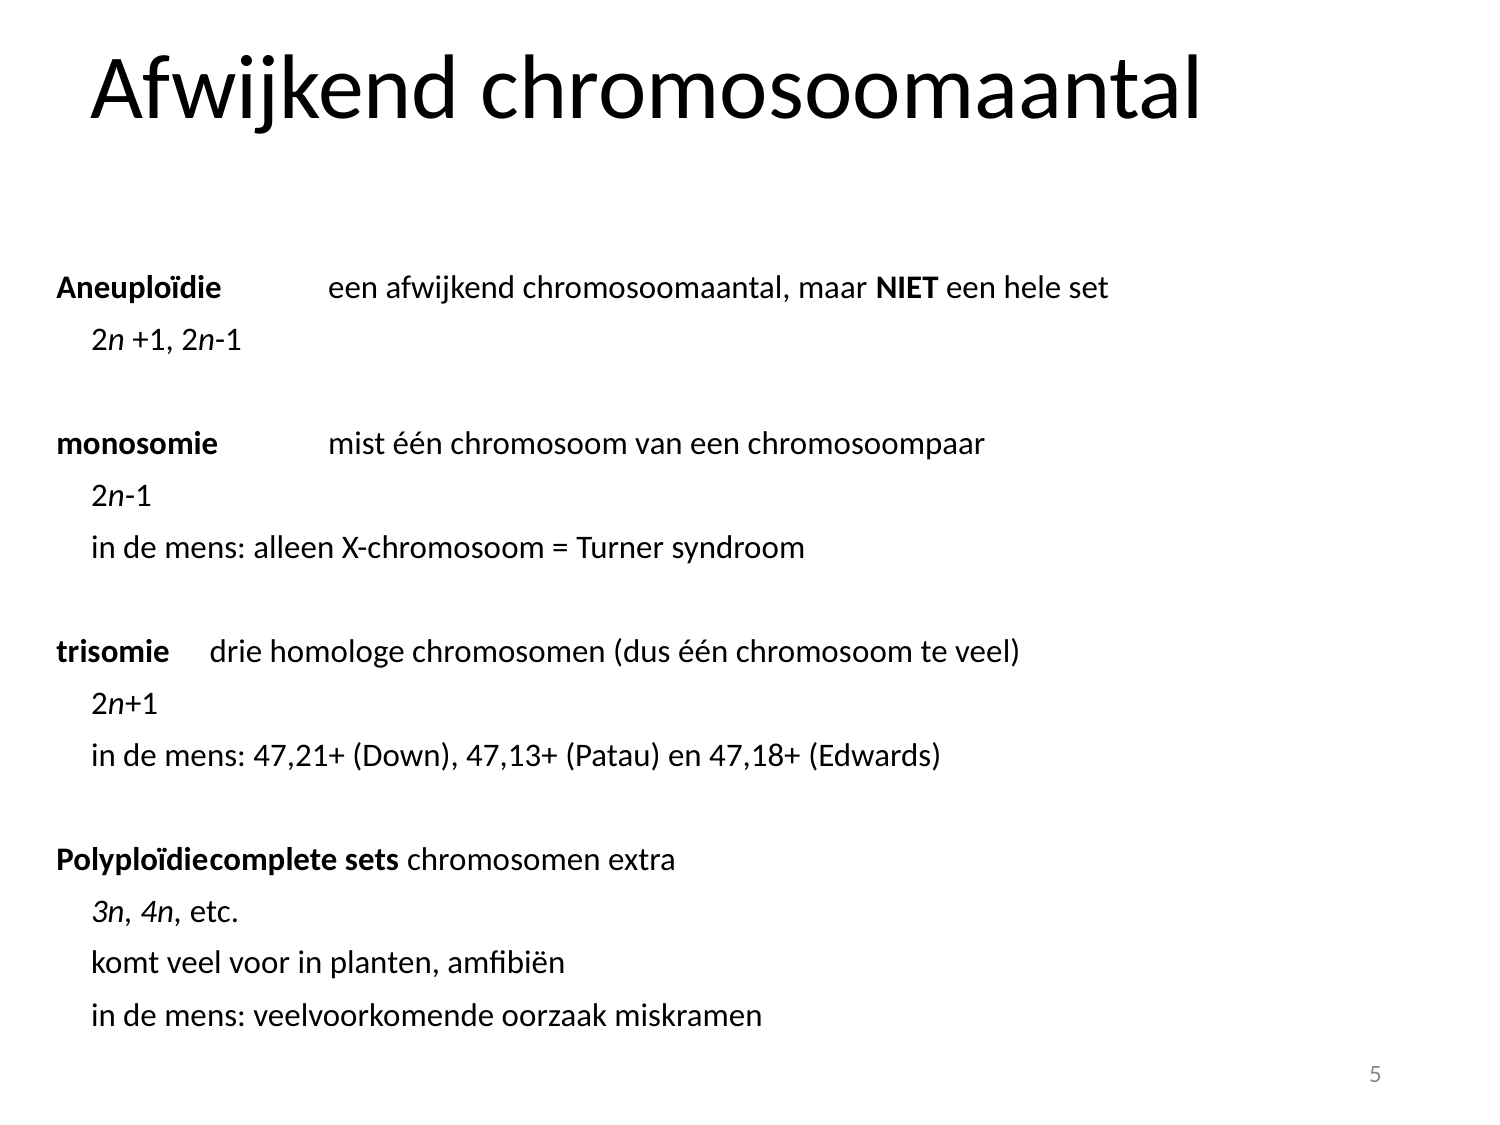

# Afwijkend chromosoomaantal
Aneuploïdie	een afwijkend chromosoomaantal, maar NIET een hele set
			2n +1, 2n-1

monosomie	mist één chromosoom van een chromosoompaar
			2n-1
			in de mens: alleen X-chromosoom = Turner syndroom

trisomie		drie homologe chromosomen (dus één chromosoom te veel)
			2n+1
			in de mens: 47,21+ (Down), 47,13+ (Patau) en 47,18+ (Edwards)

Polyploïdie	complete sets chromosomen extra
			3n, 4n, etc.
			komt veel voor in planten, amfibiën
			in de mens: veelvoorkomende oorzaak miskramen

5